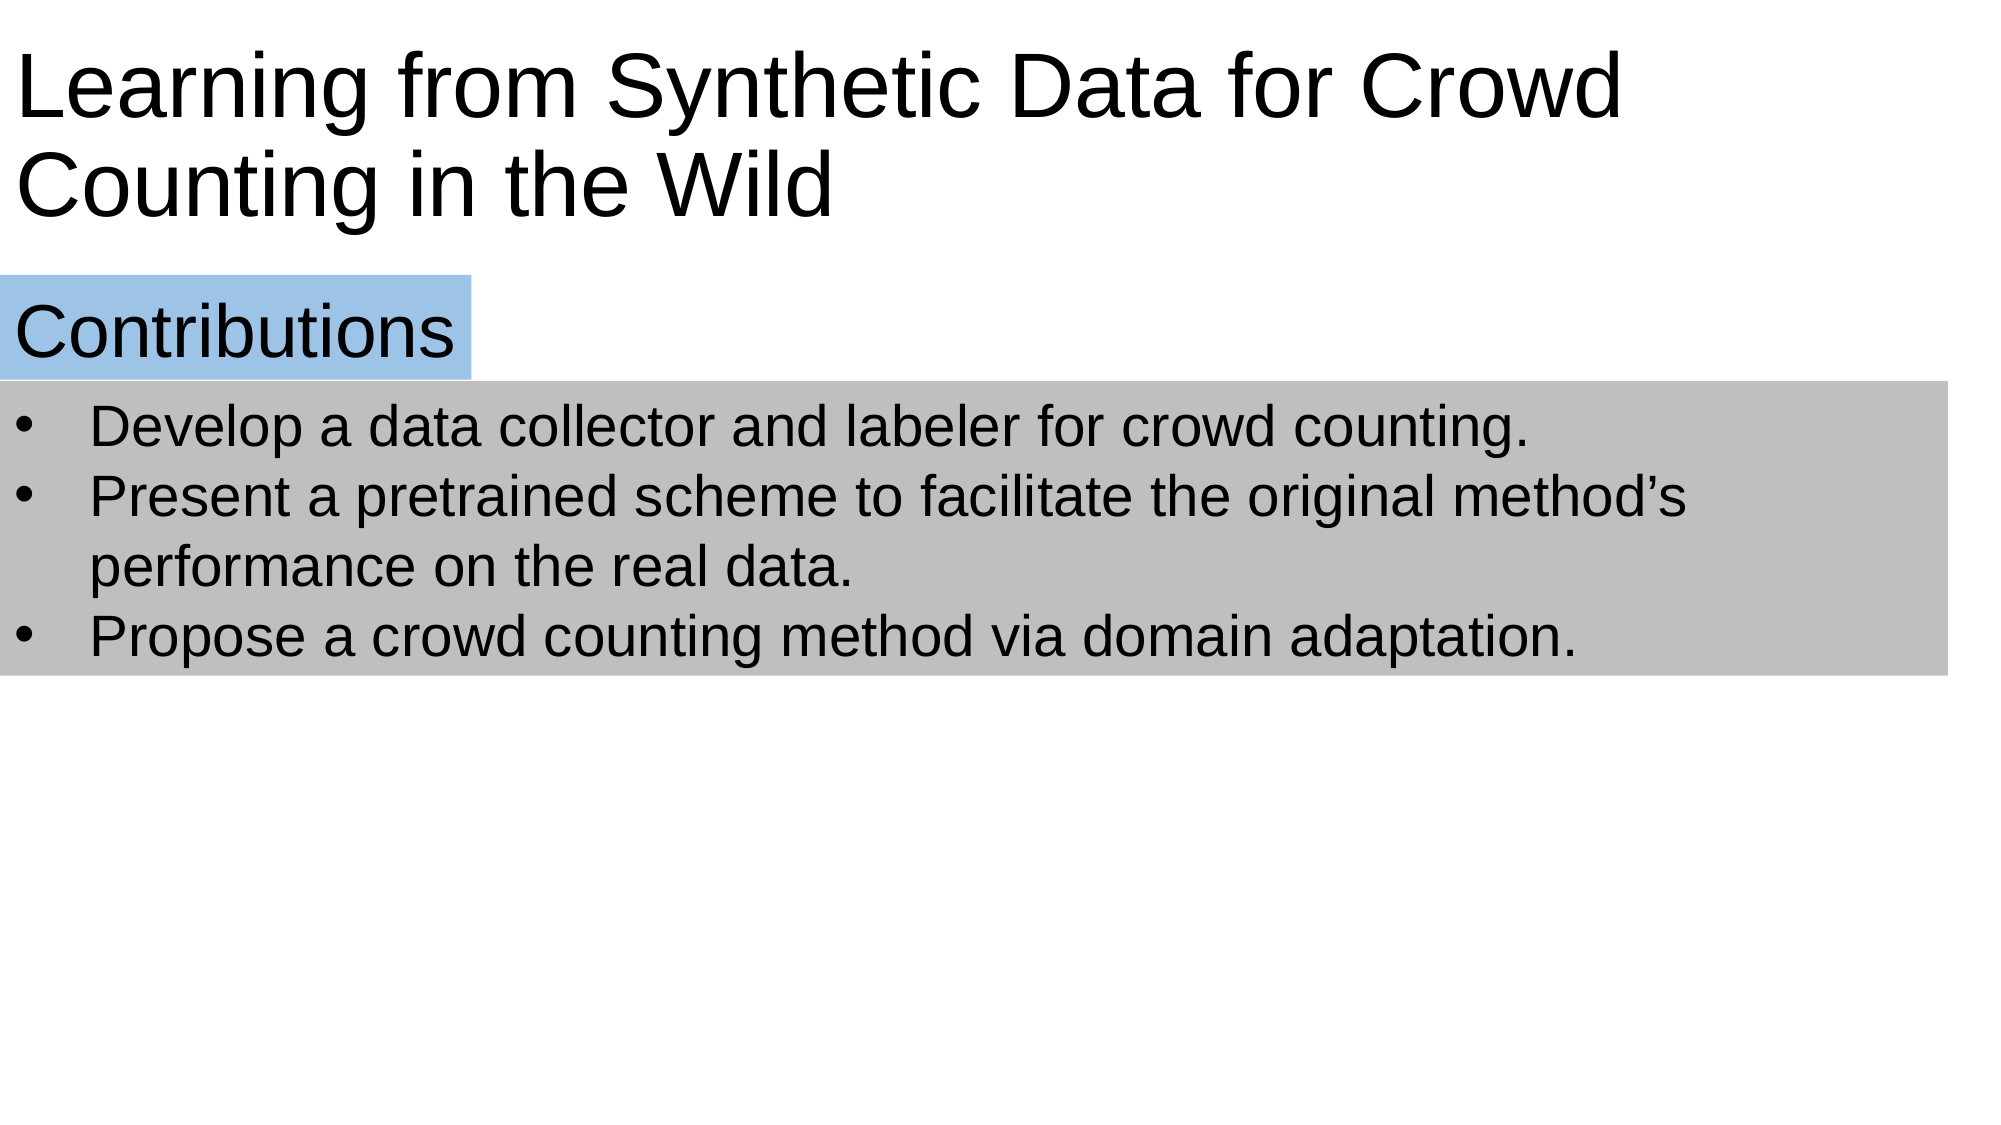

# Learning from Synthetic Data for Crowd Counting in the Wild
Contributions
Develop a data collector and labeler for crowd counting.
Present a pretrained scheme to facilitate the original method’s performance on the real data.
Propose a crowd counting method via domain adaptation.